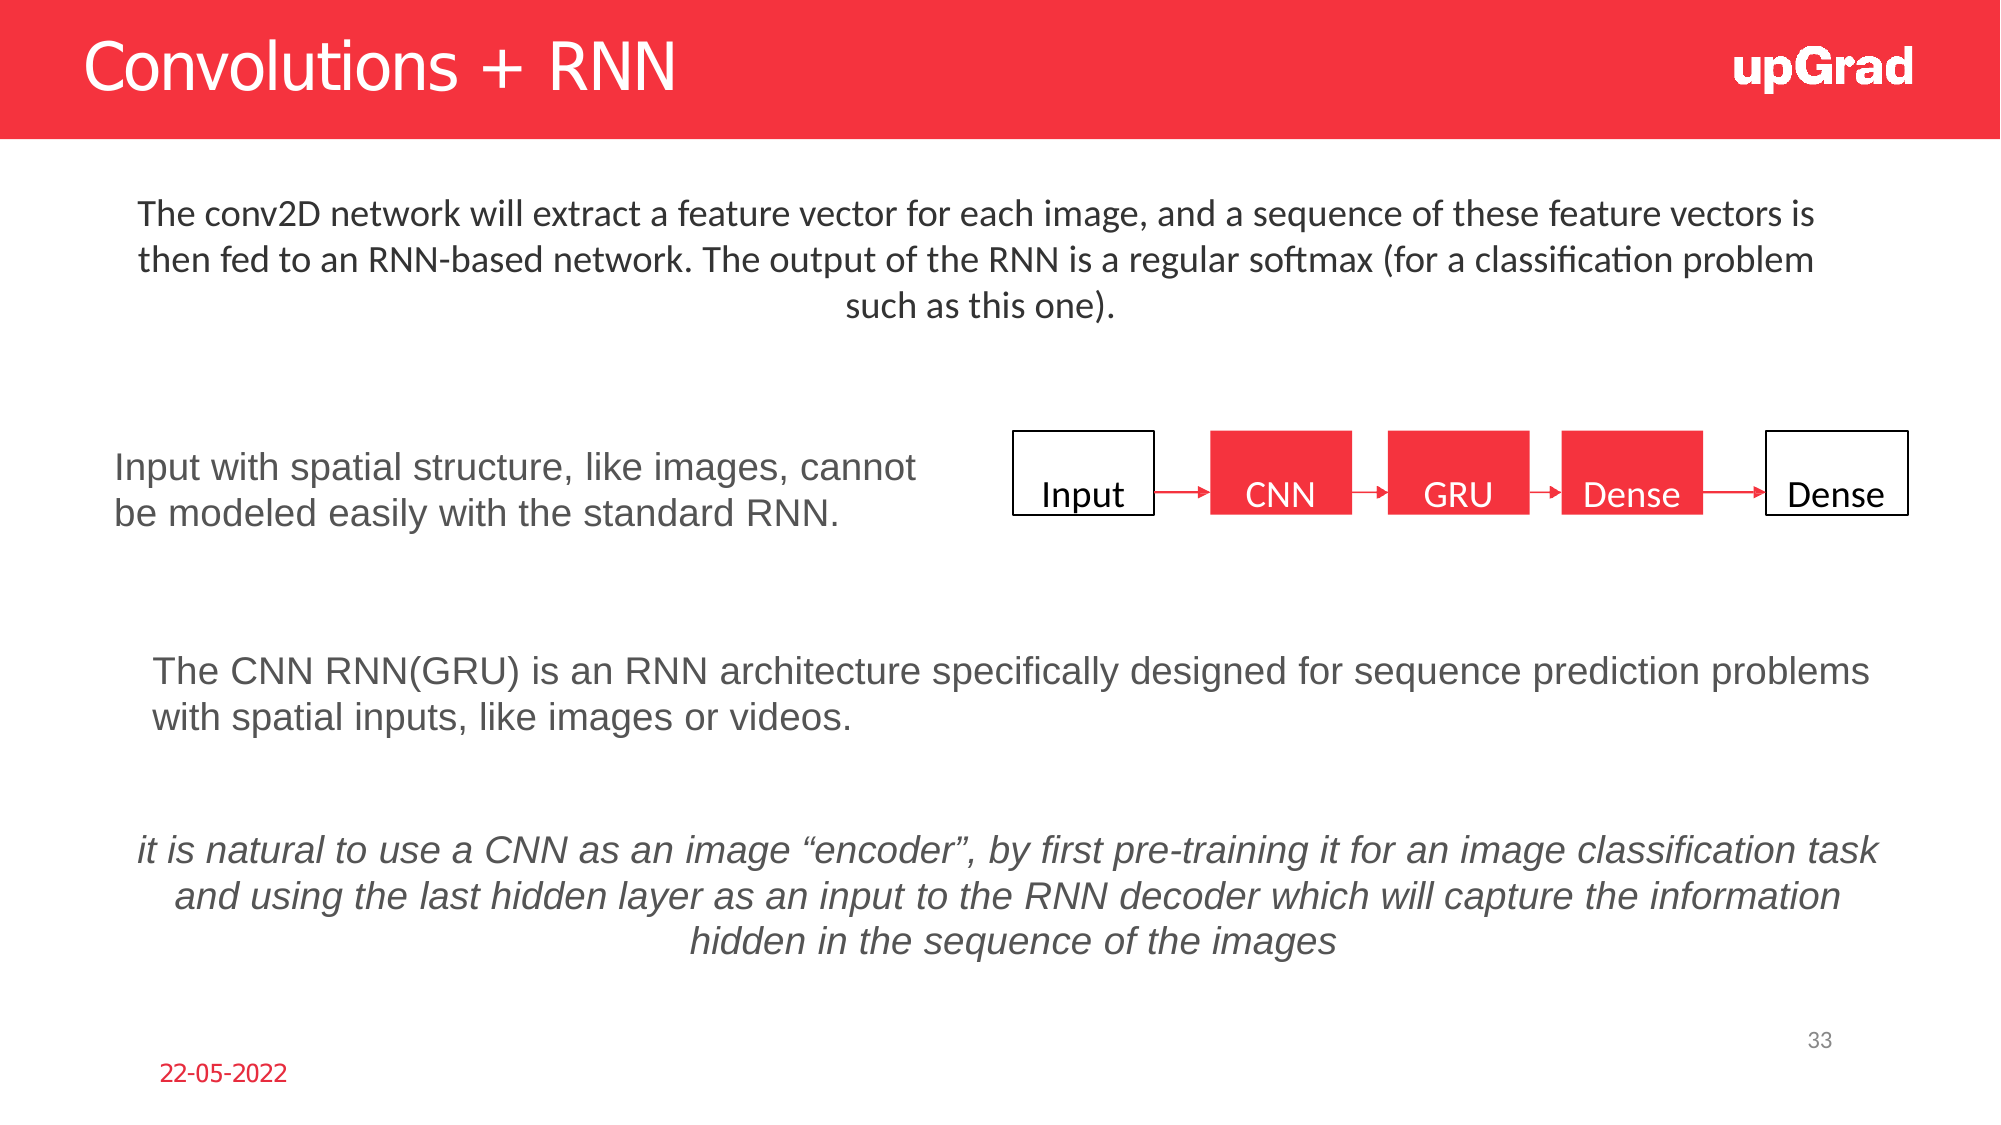

# Convolutions + RNN
The conv2D network will extract a feature vector for each image, and a sequence of these feature vectors is  then fed to an RNN-based network. The output of the RNN is a regular softmax (for a classification problem  such as this one).

Input

CNN

GRU

Dense

Dense
Input with spatial structure, like images, cannot  be modeled easily with the standard RNN.

The CNN RNN(GRU) is an RNN architecture specifically designed for sequence prediction problems  with spatial inputs, like images or videos.

it is natural to use a CNN as an image “encoder”, by first pre-training it for an image classification task  and using the last hidden layer as an input to the RNN decoder which will capture the information  hidden in the sequence of the images
33
22-05-2022